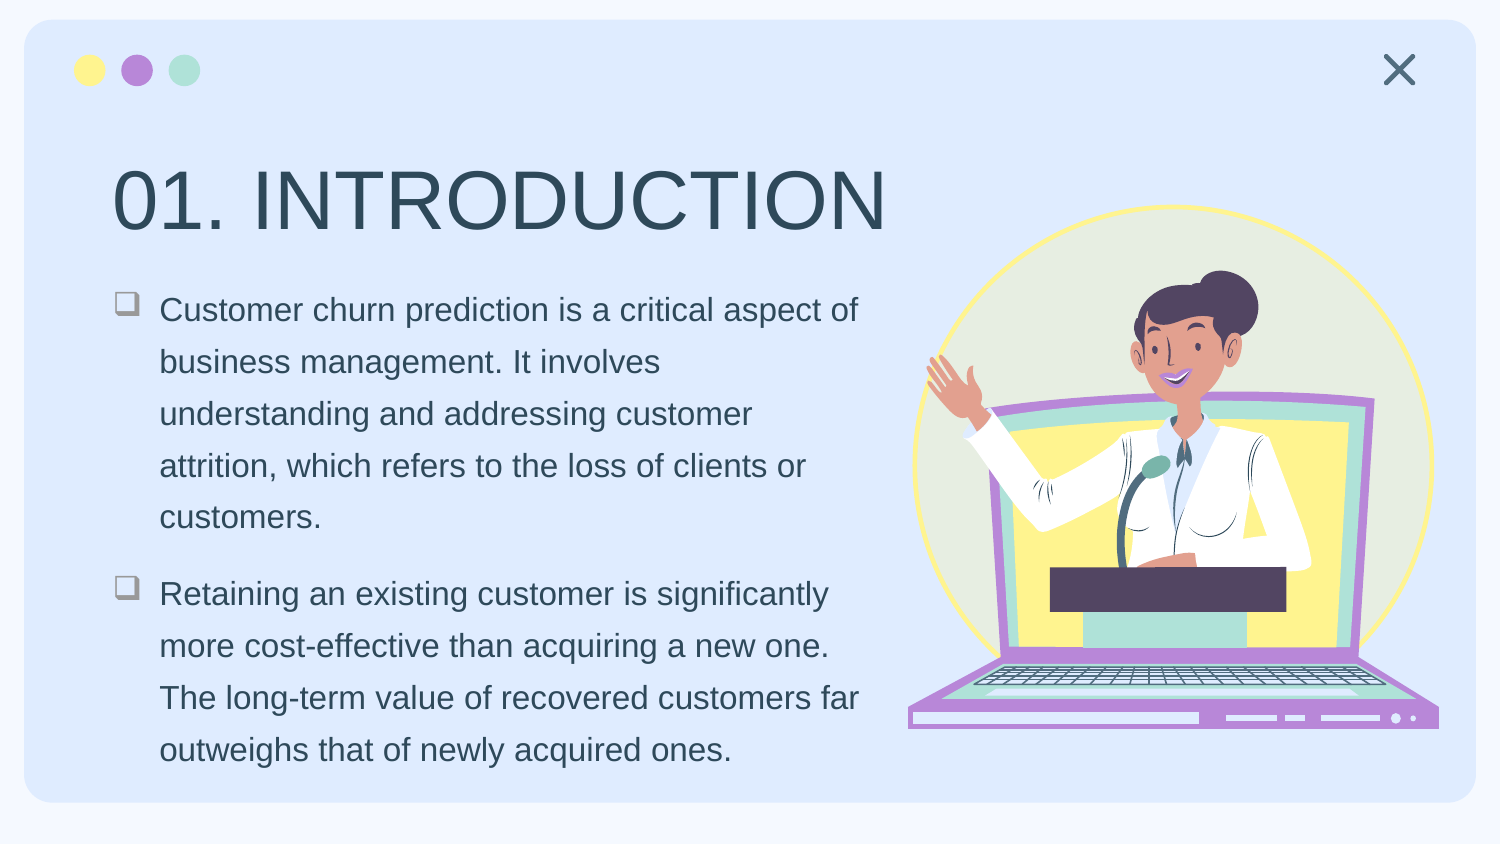

# 01. INTRODUCTION

Customer churn prediction is a critical aspect of business management. It involves understanding and addressing customer attrition, which refers to the loss of clients or customers.
Retaining an existing customer is significantly more cost-effective than acquiring a new one. The long-term value of recovered customers far outweighs that of newly acquired ones.